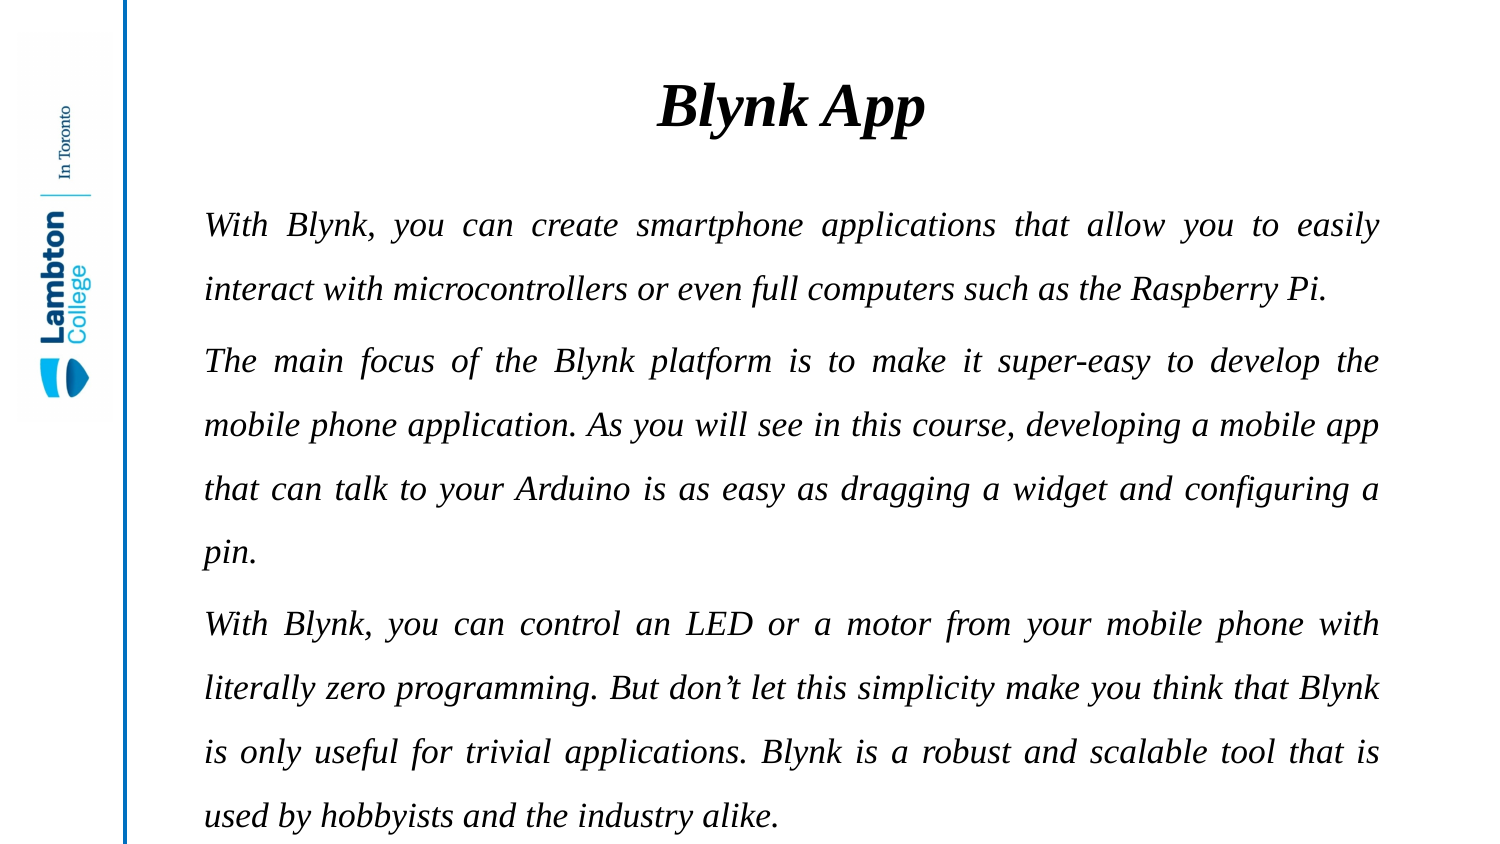

# Blynk App
With Blynk, you can create smartphone applications that allow you to easily interact with microcontrollers or even full computers such as the Raspberry Pi.
The main focus of the Blynk platform is to make it super-easy to develop the mobile phone application. As you will see in this course, developing a mobile app that can talk to your Arduino is as easy as dragging a widget and configuring a pin.
With Blynk, you can control an LED or a motor from your mobile phone with literally zero programming. But don’t let this simplicity make you think that Blynk is only useful for trivial applications. Blynk is a robust and scalable tool that is used by hobbyists and the industry alike.